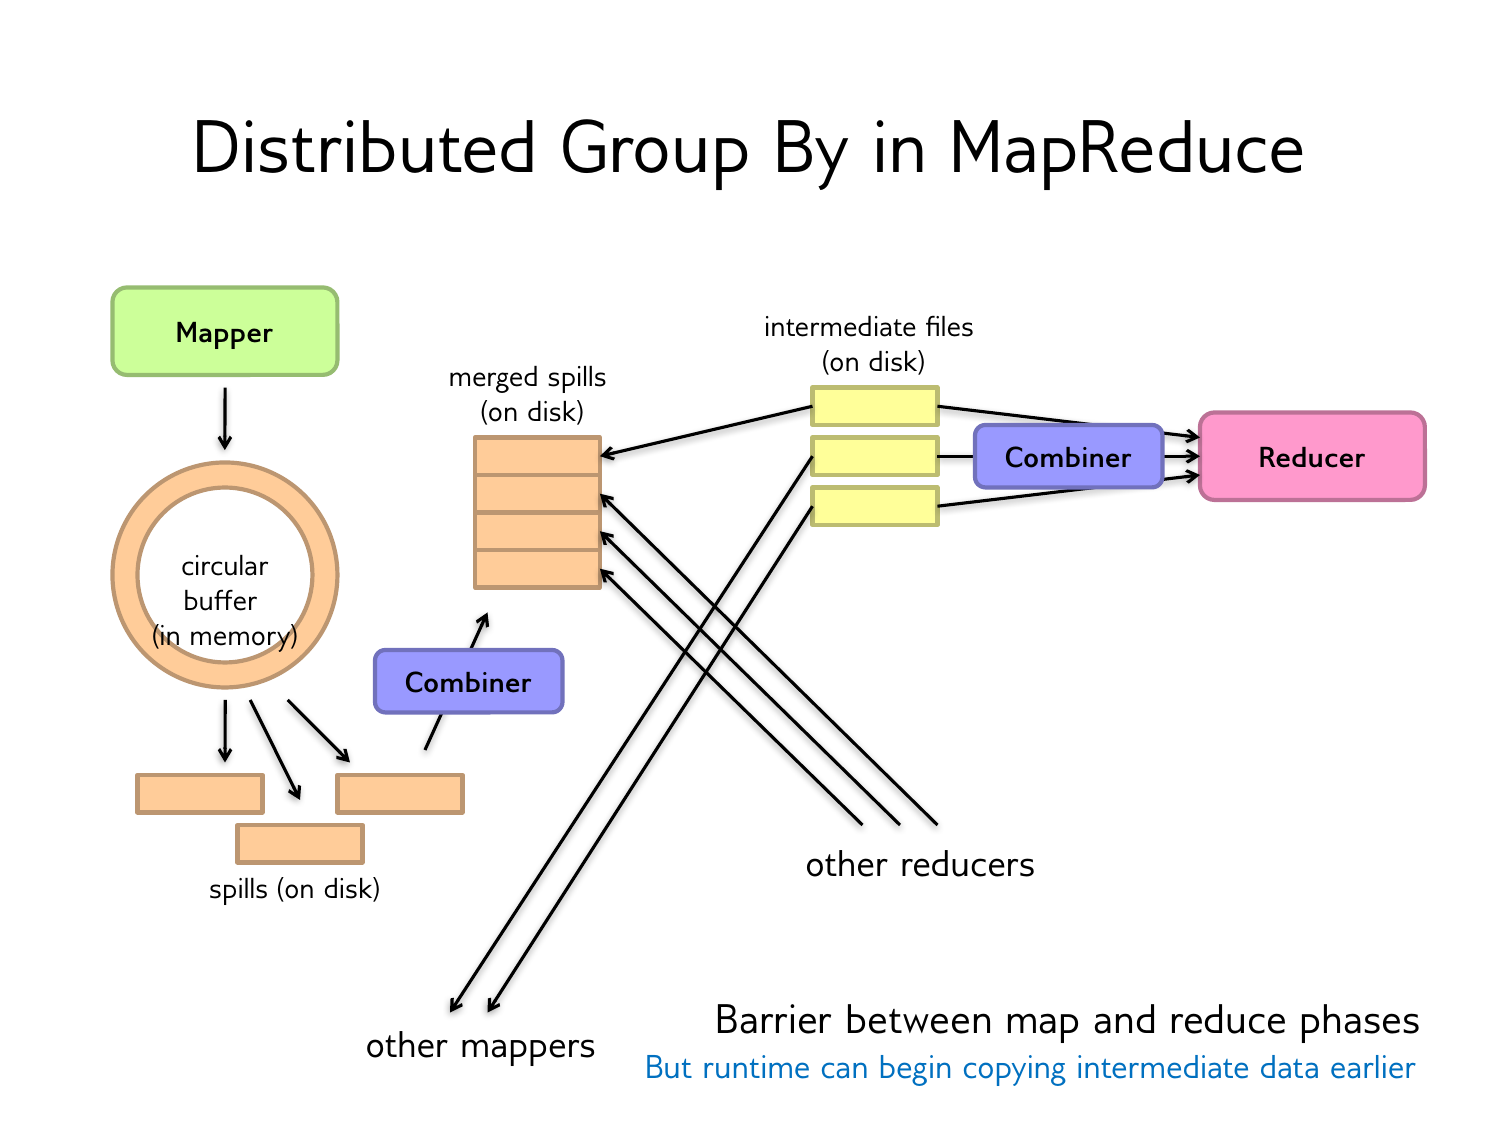

Distributed Group By in MapReduce
Mapper
intermediate files
(on disk)
merged spills
(on disk)

Reducer
Combiner

circular buffer
(in memory)

Combiner

other reducers
spills (on disk)
Barrier between map and reduce phases
other mappers
But runtime can begin copying intermediate data earlier